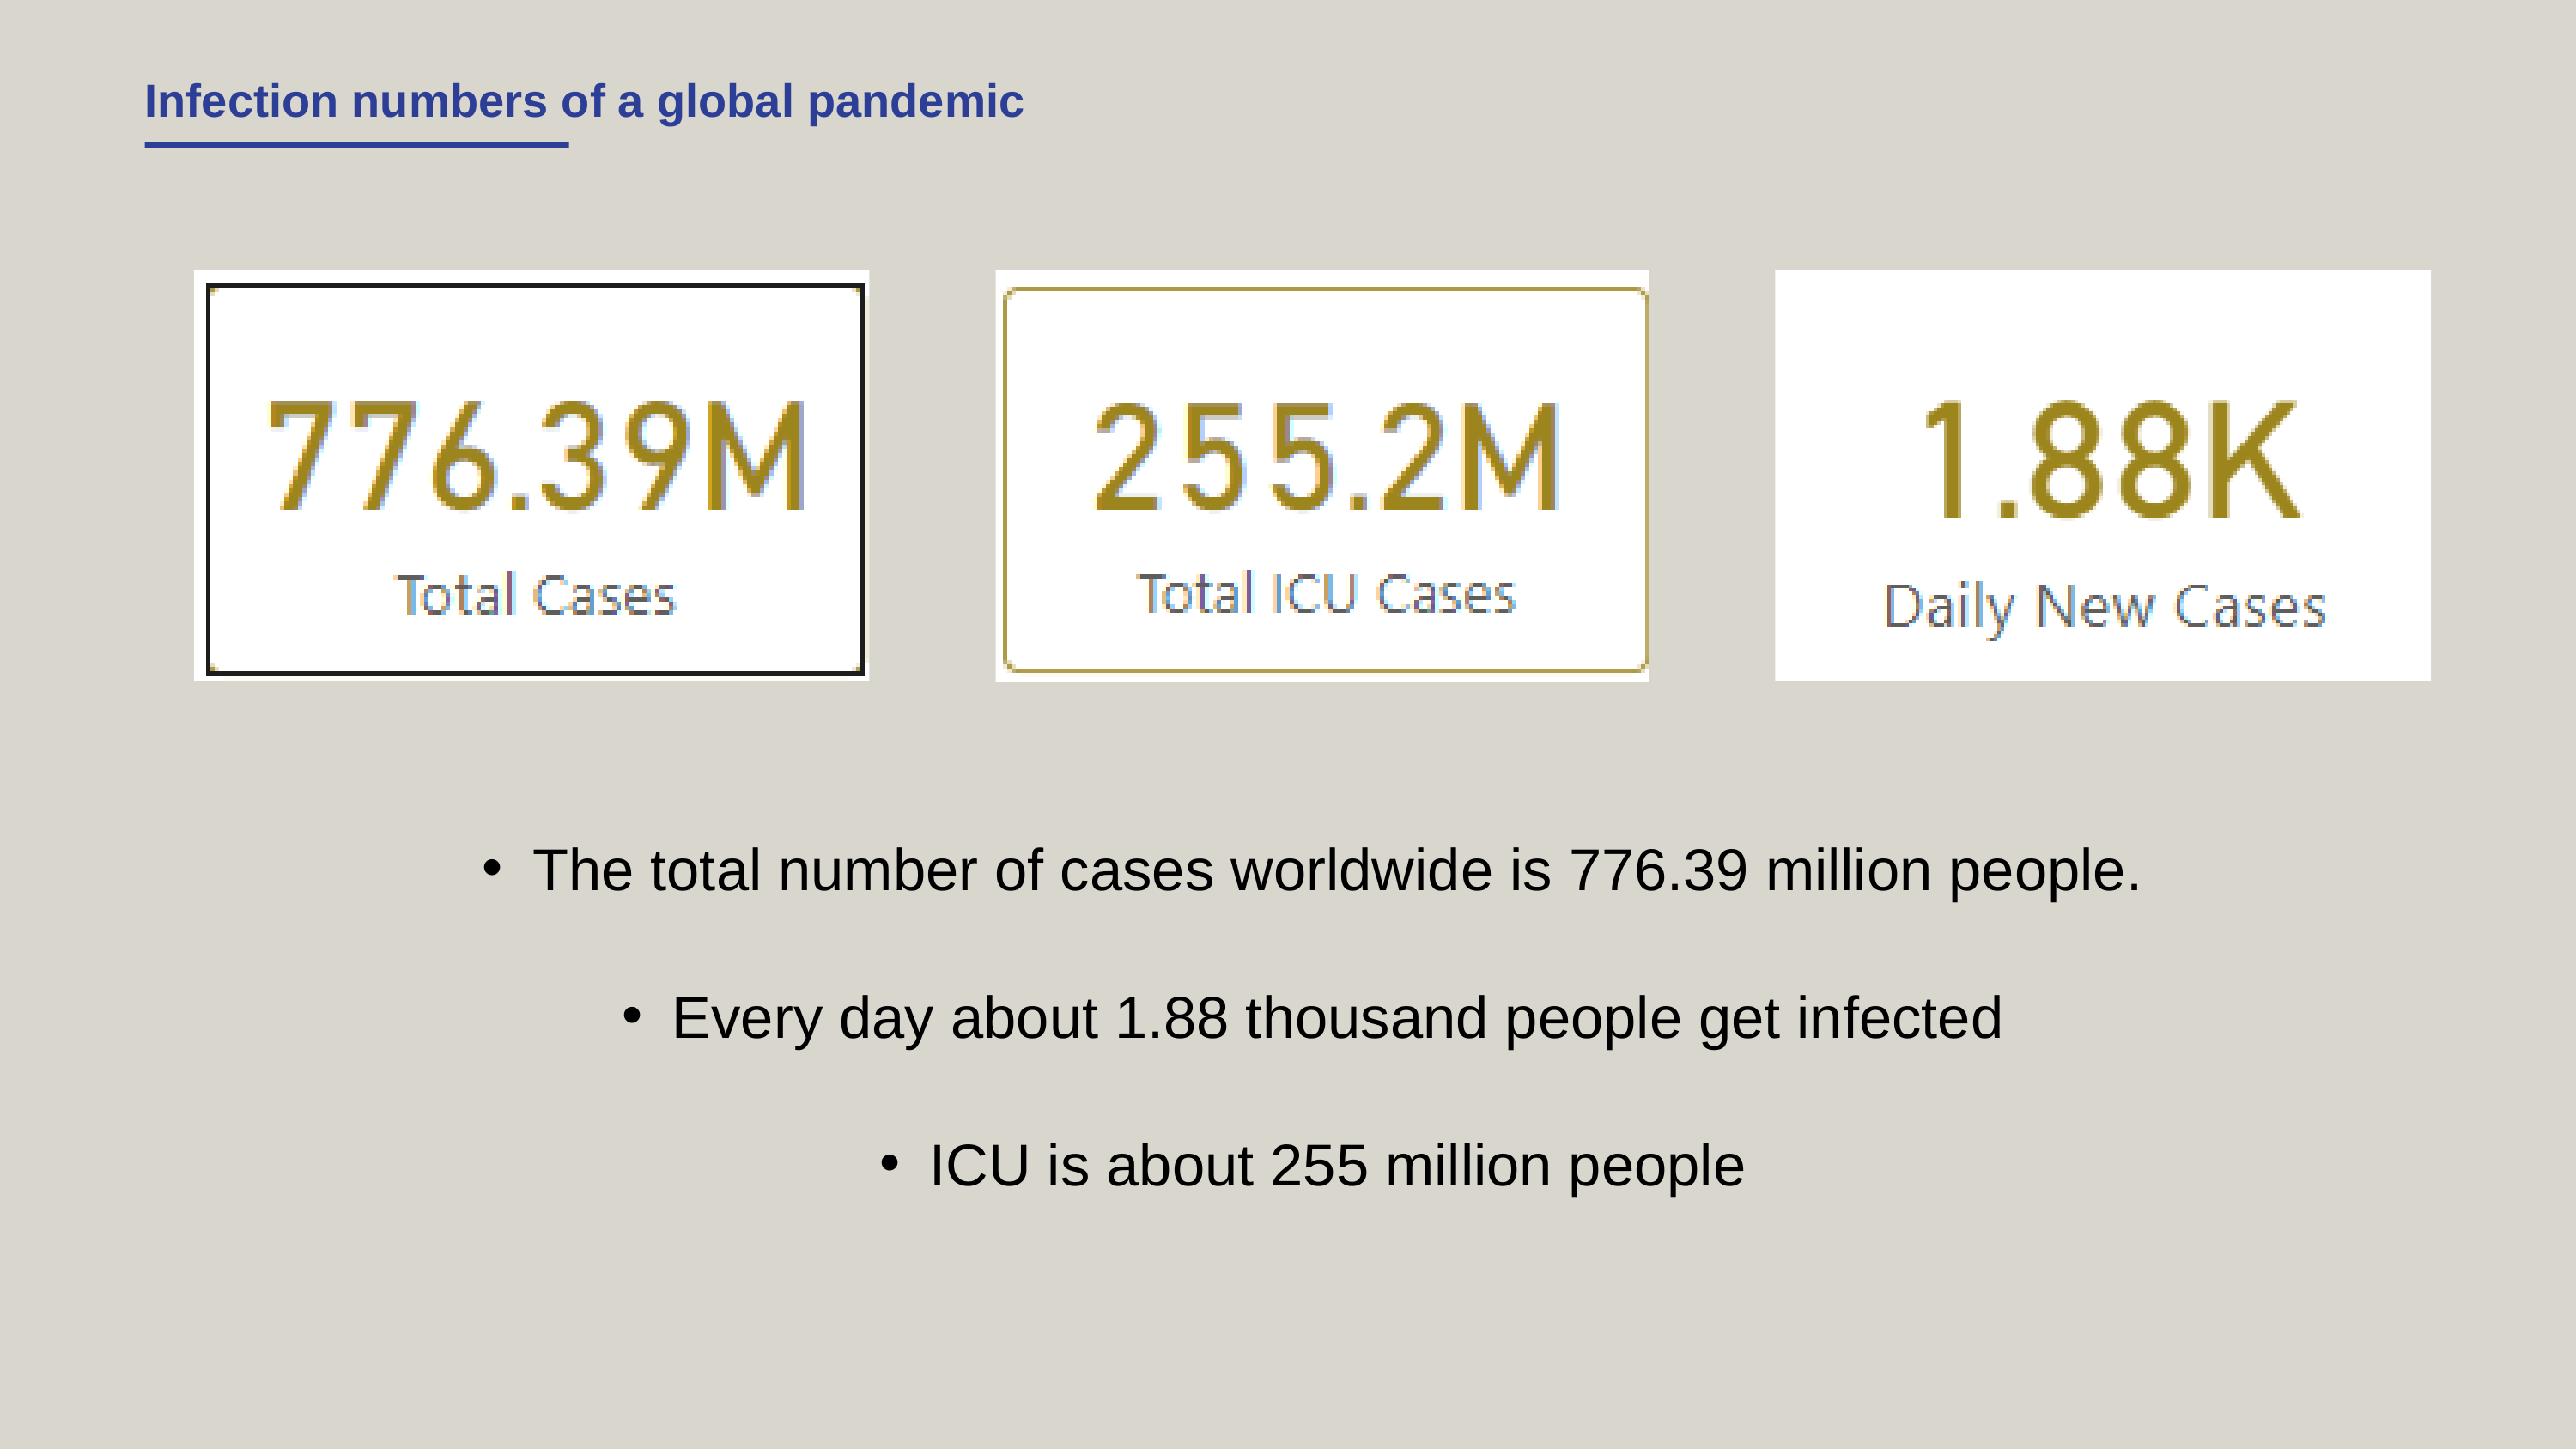

Infection numbers of a global pandemic

The total number of cases worldwide is 776.39 million people.
Every day about 1.88 thousand people get infected
ICU is about 255 million people